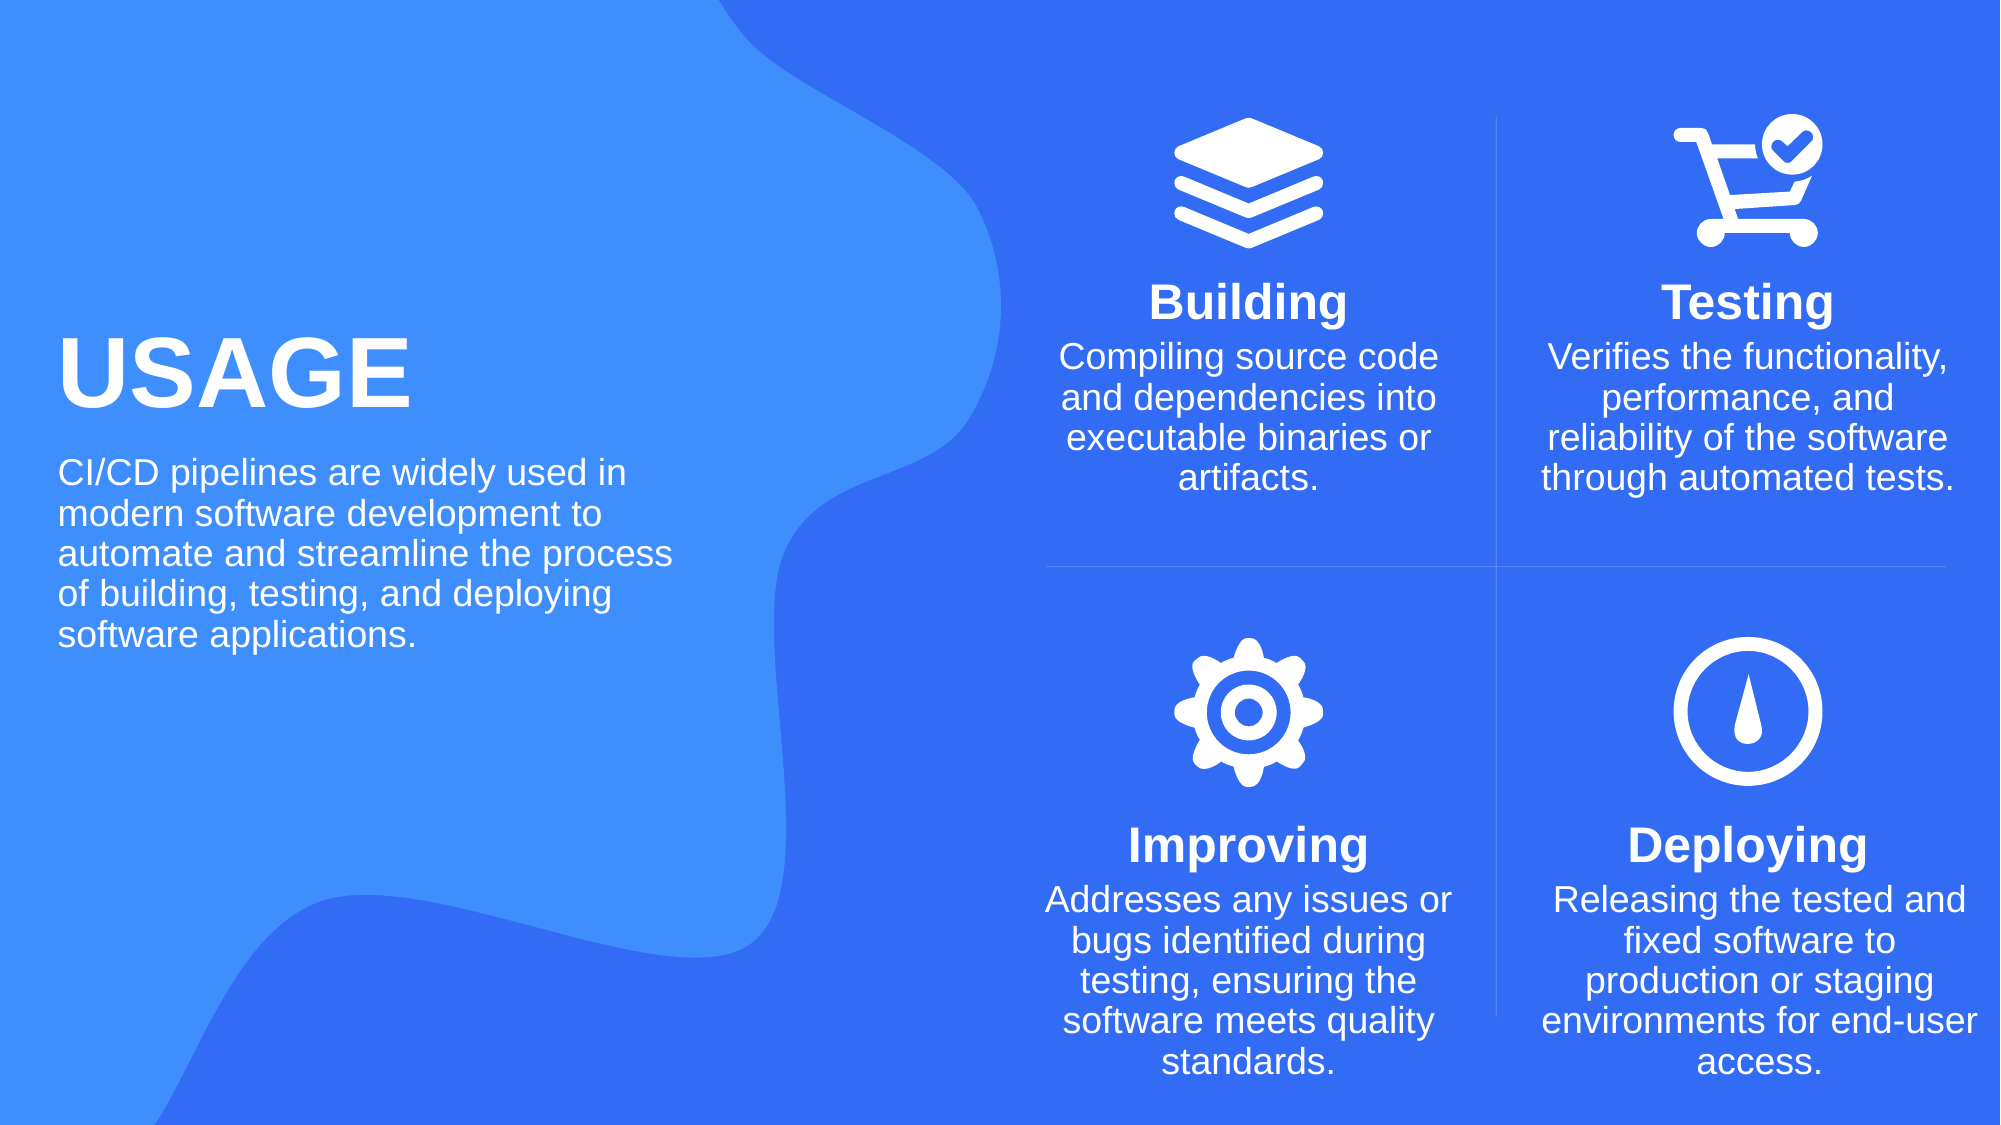

# USAGE
Building
Testing

Compiling source code and dependencies into executable binaries or artifacts.
Verifies the functionality, performance, and reliability of the software through automated tests.
CI/CD pipelines are widely used in modern software development to automate and streamline the process of building, testing, and deploying software applications.

Improving

Deploying

Addresses any issues or bugs identified during testing, ensuring the software meets quality standards.
Releasing the tested and fixed software to production or staging environments for end-user access.